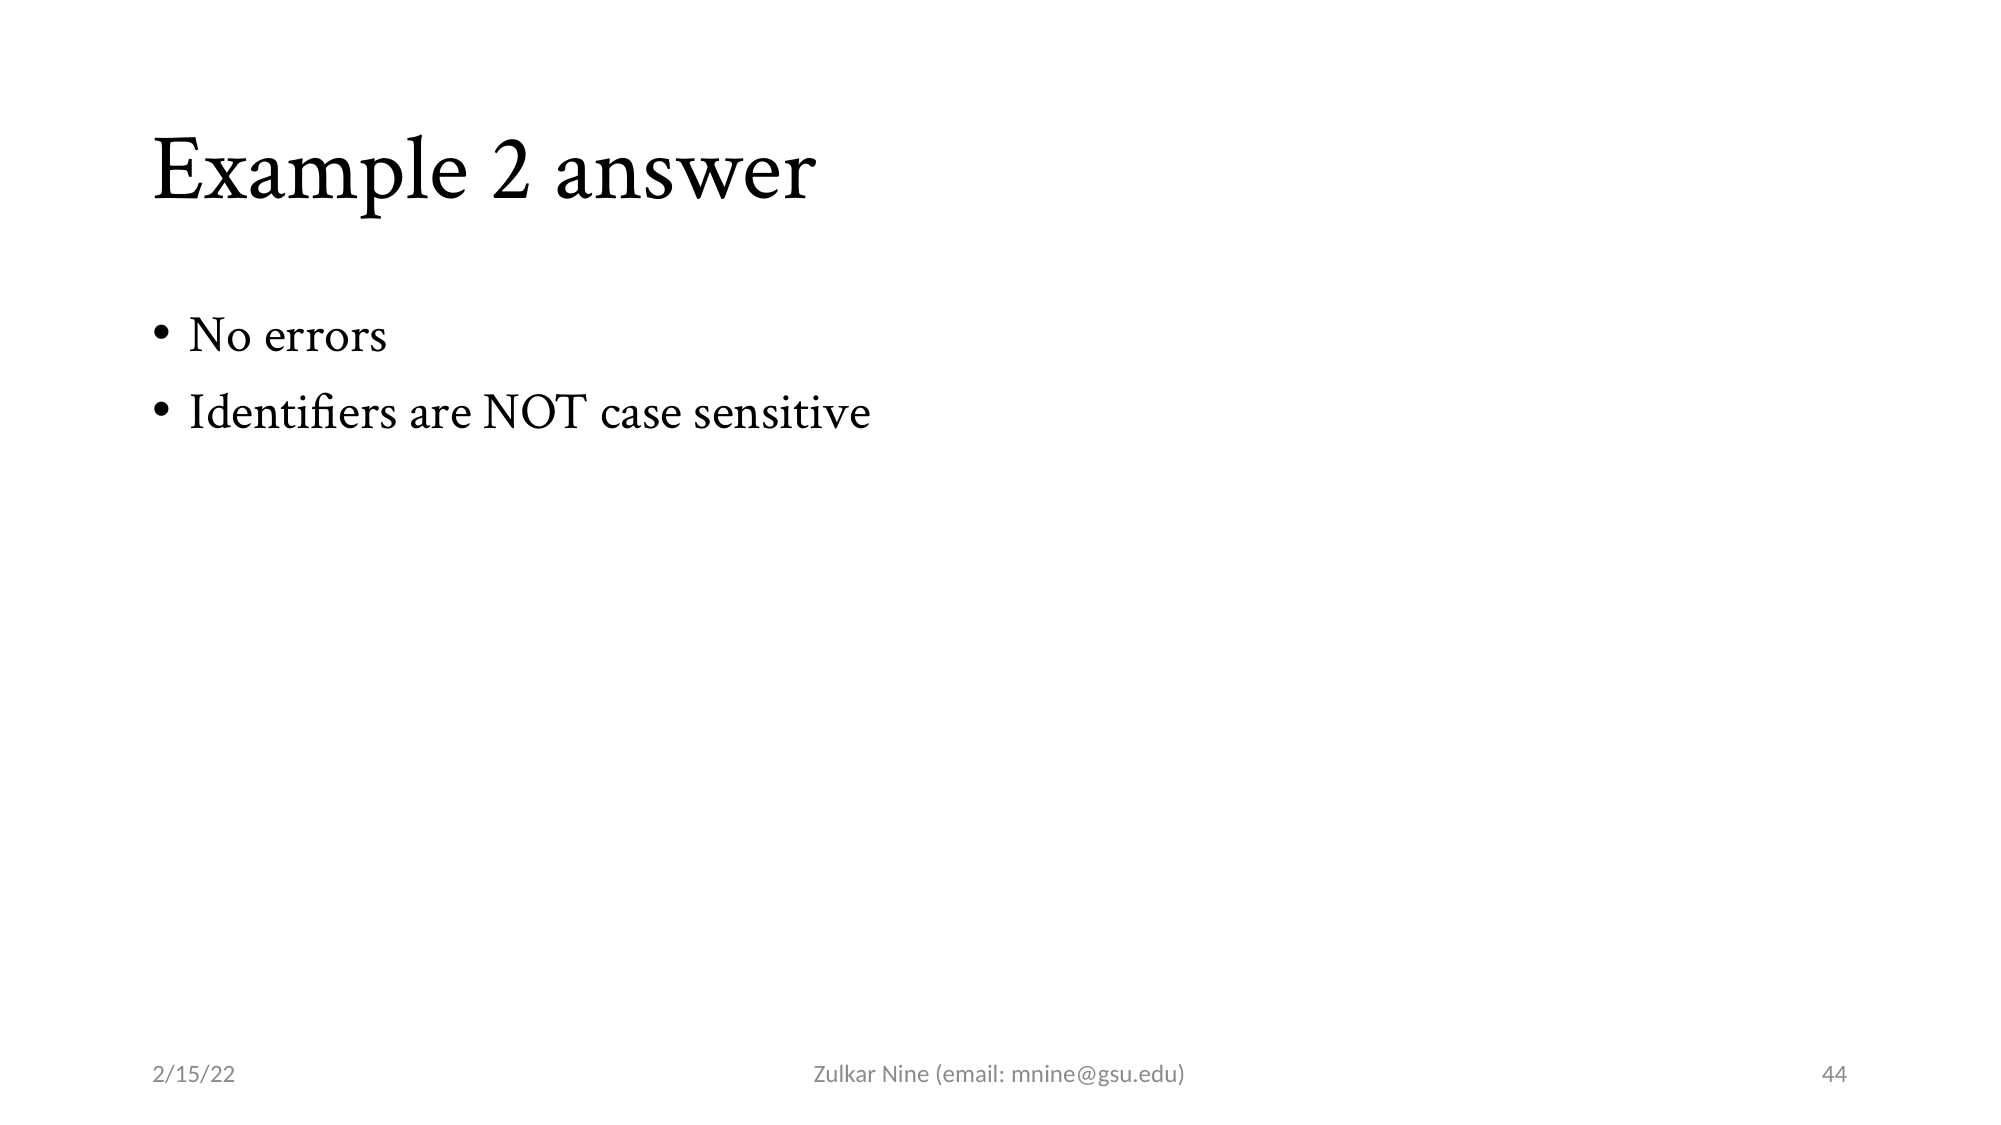

# Example 2 answer
No errors
Identifiers are NOT case sensitive
2/15/22
Zulkar Nine (email: mnine@gsu.edu)
44